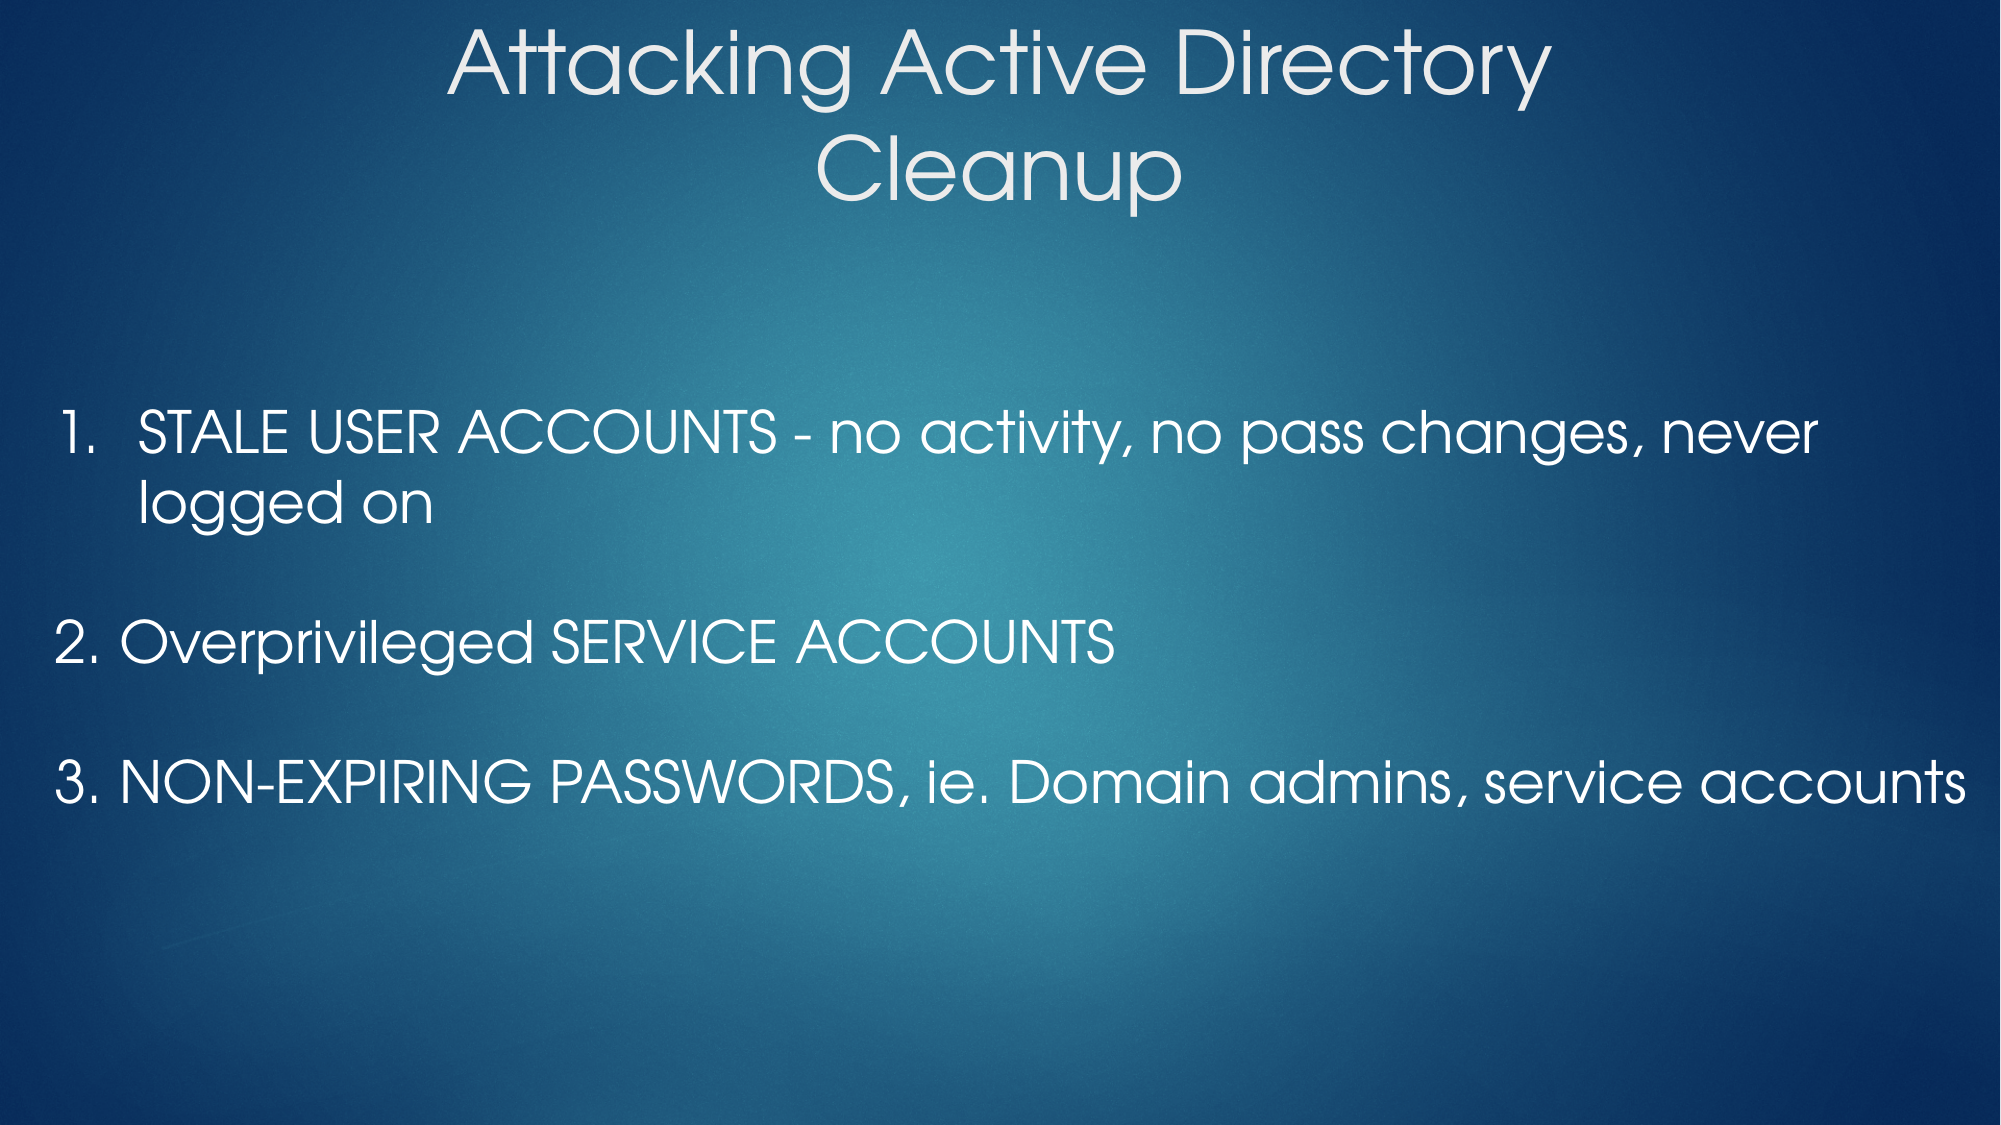

# Attacking Active Directory
Cleanup
STALE USER ACCOUNTS - no activity, no pass changes, never logged on

2. Overprivileged SERVICE ACCOUNTS

3. NON-EXPIRING PASSWORDS, ie. Domain admins, service accounts